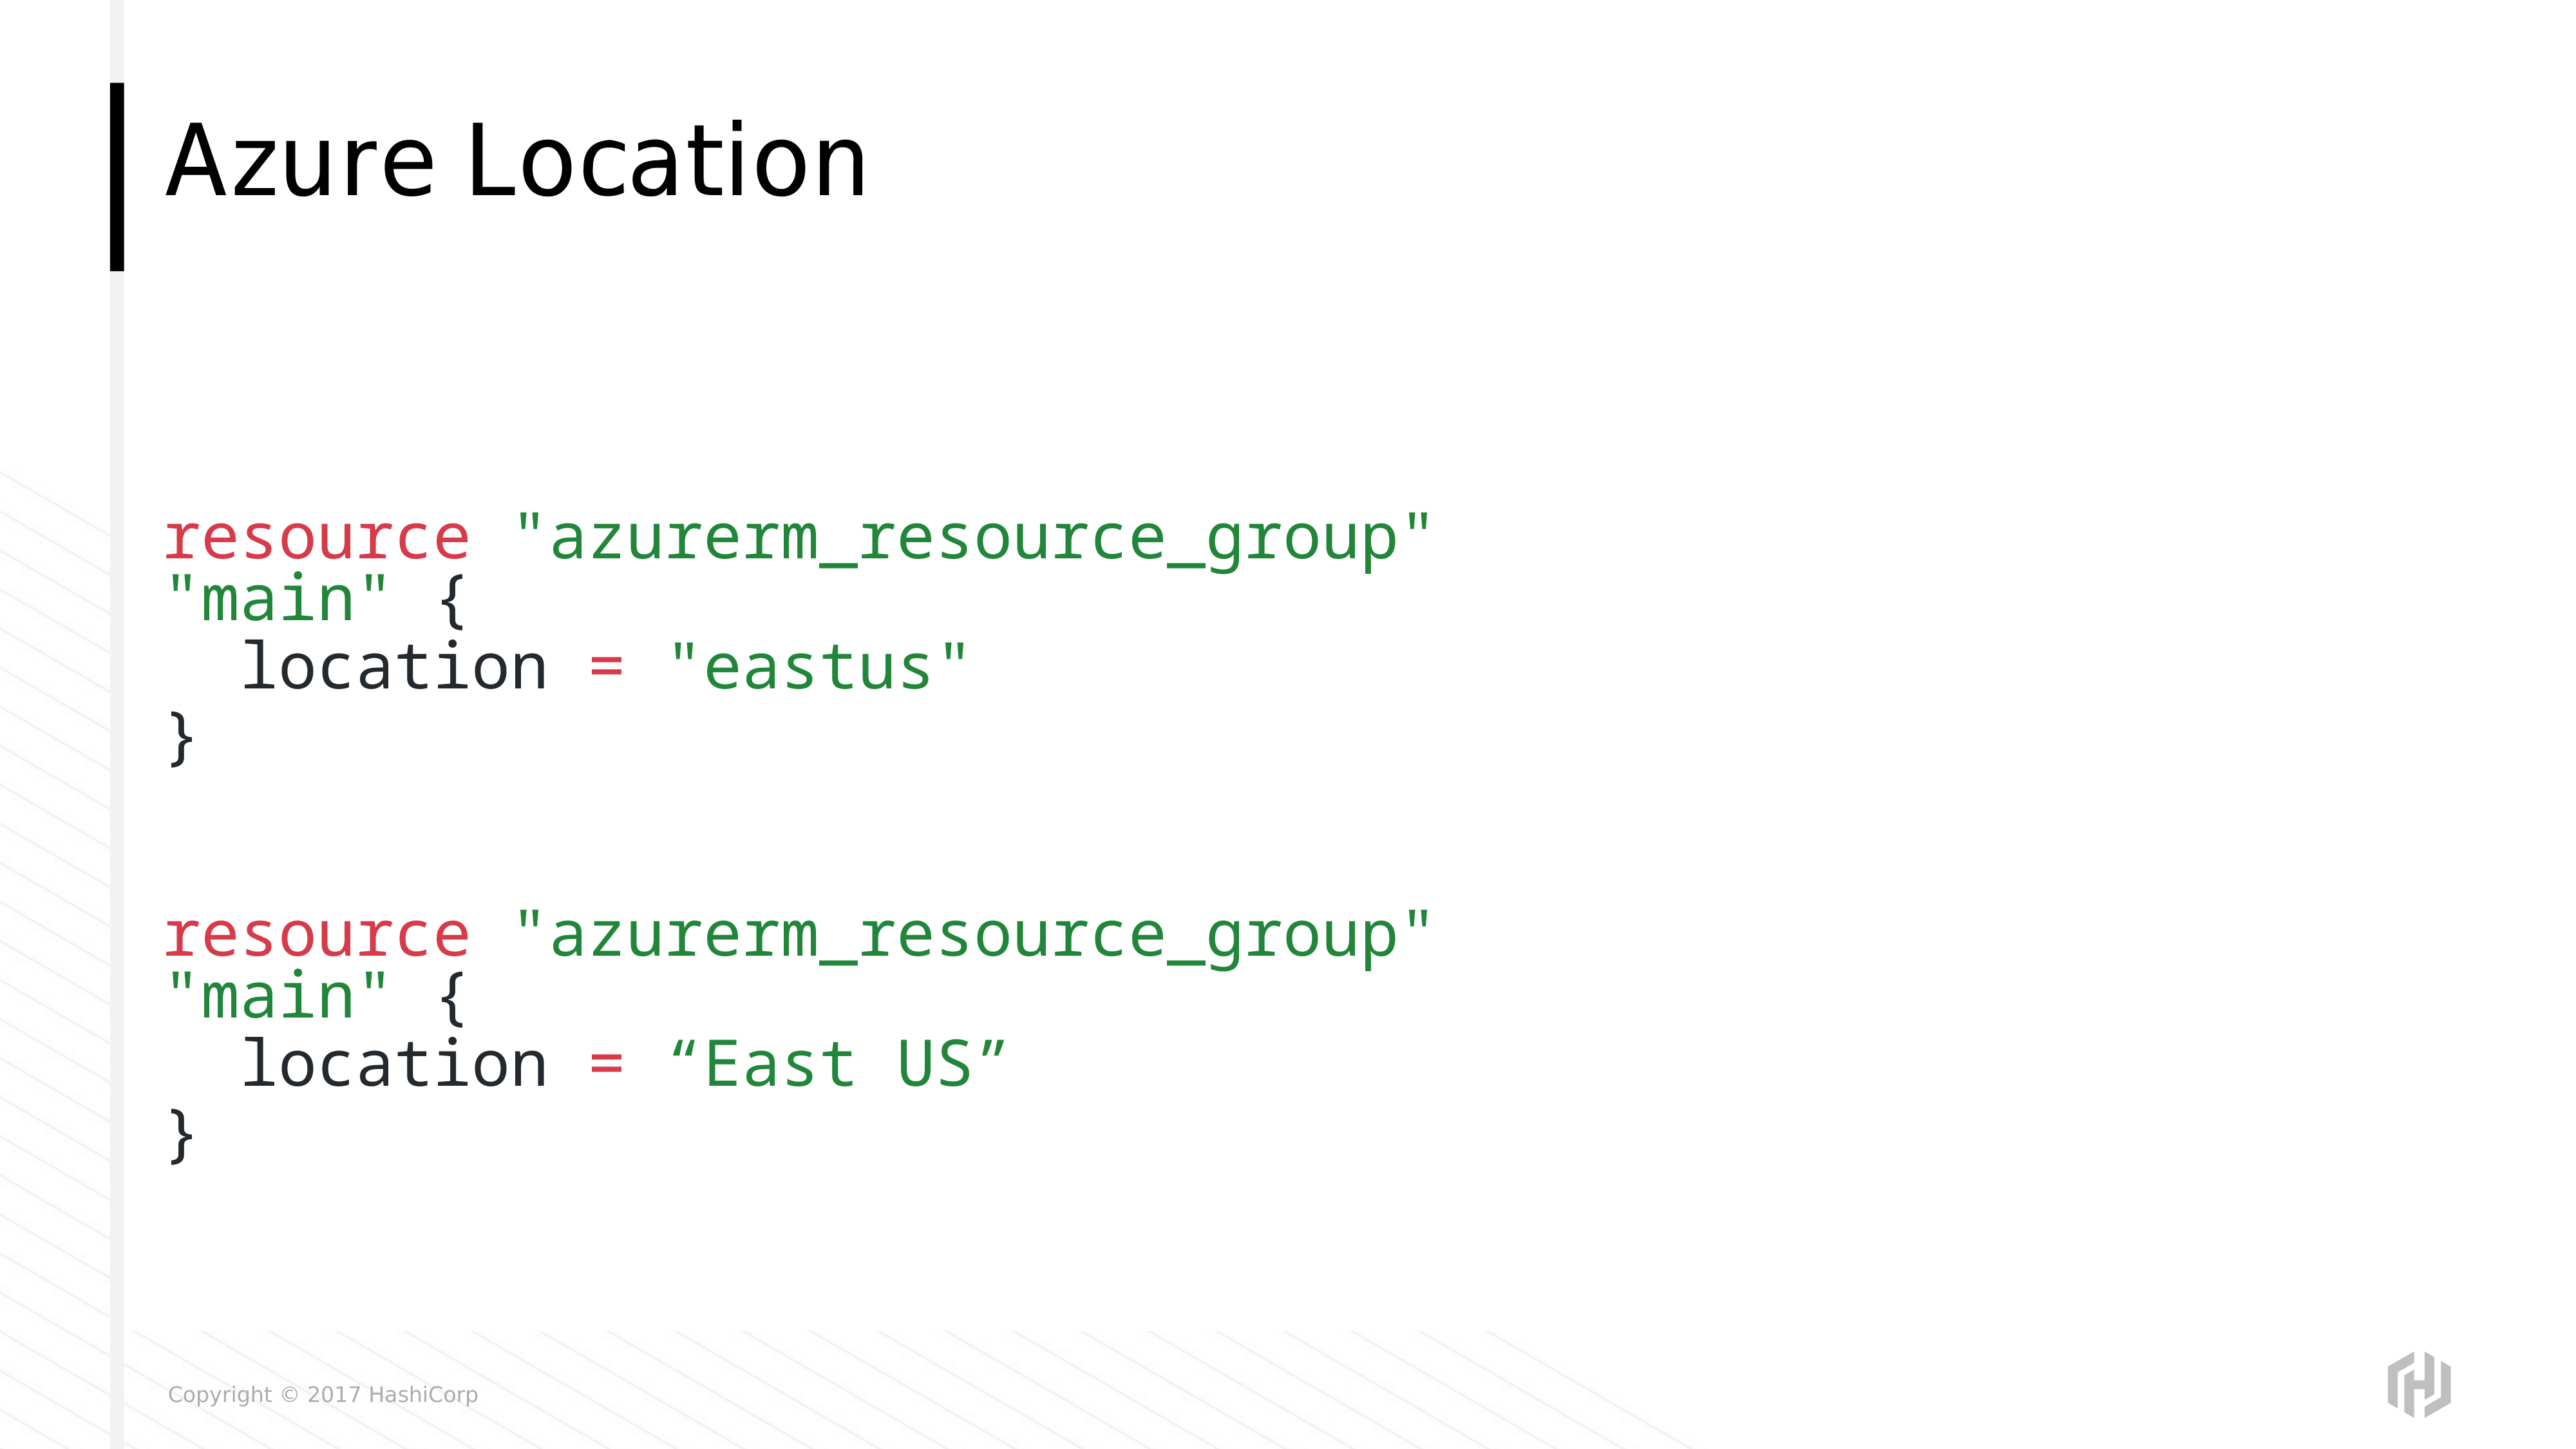

# Azure Location

resource "azurerm_resource_group" "main" {
  location = "eastus"
}

resource "azurerm_resource_group" "main" {
  location = “East US”
}